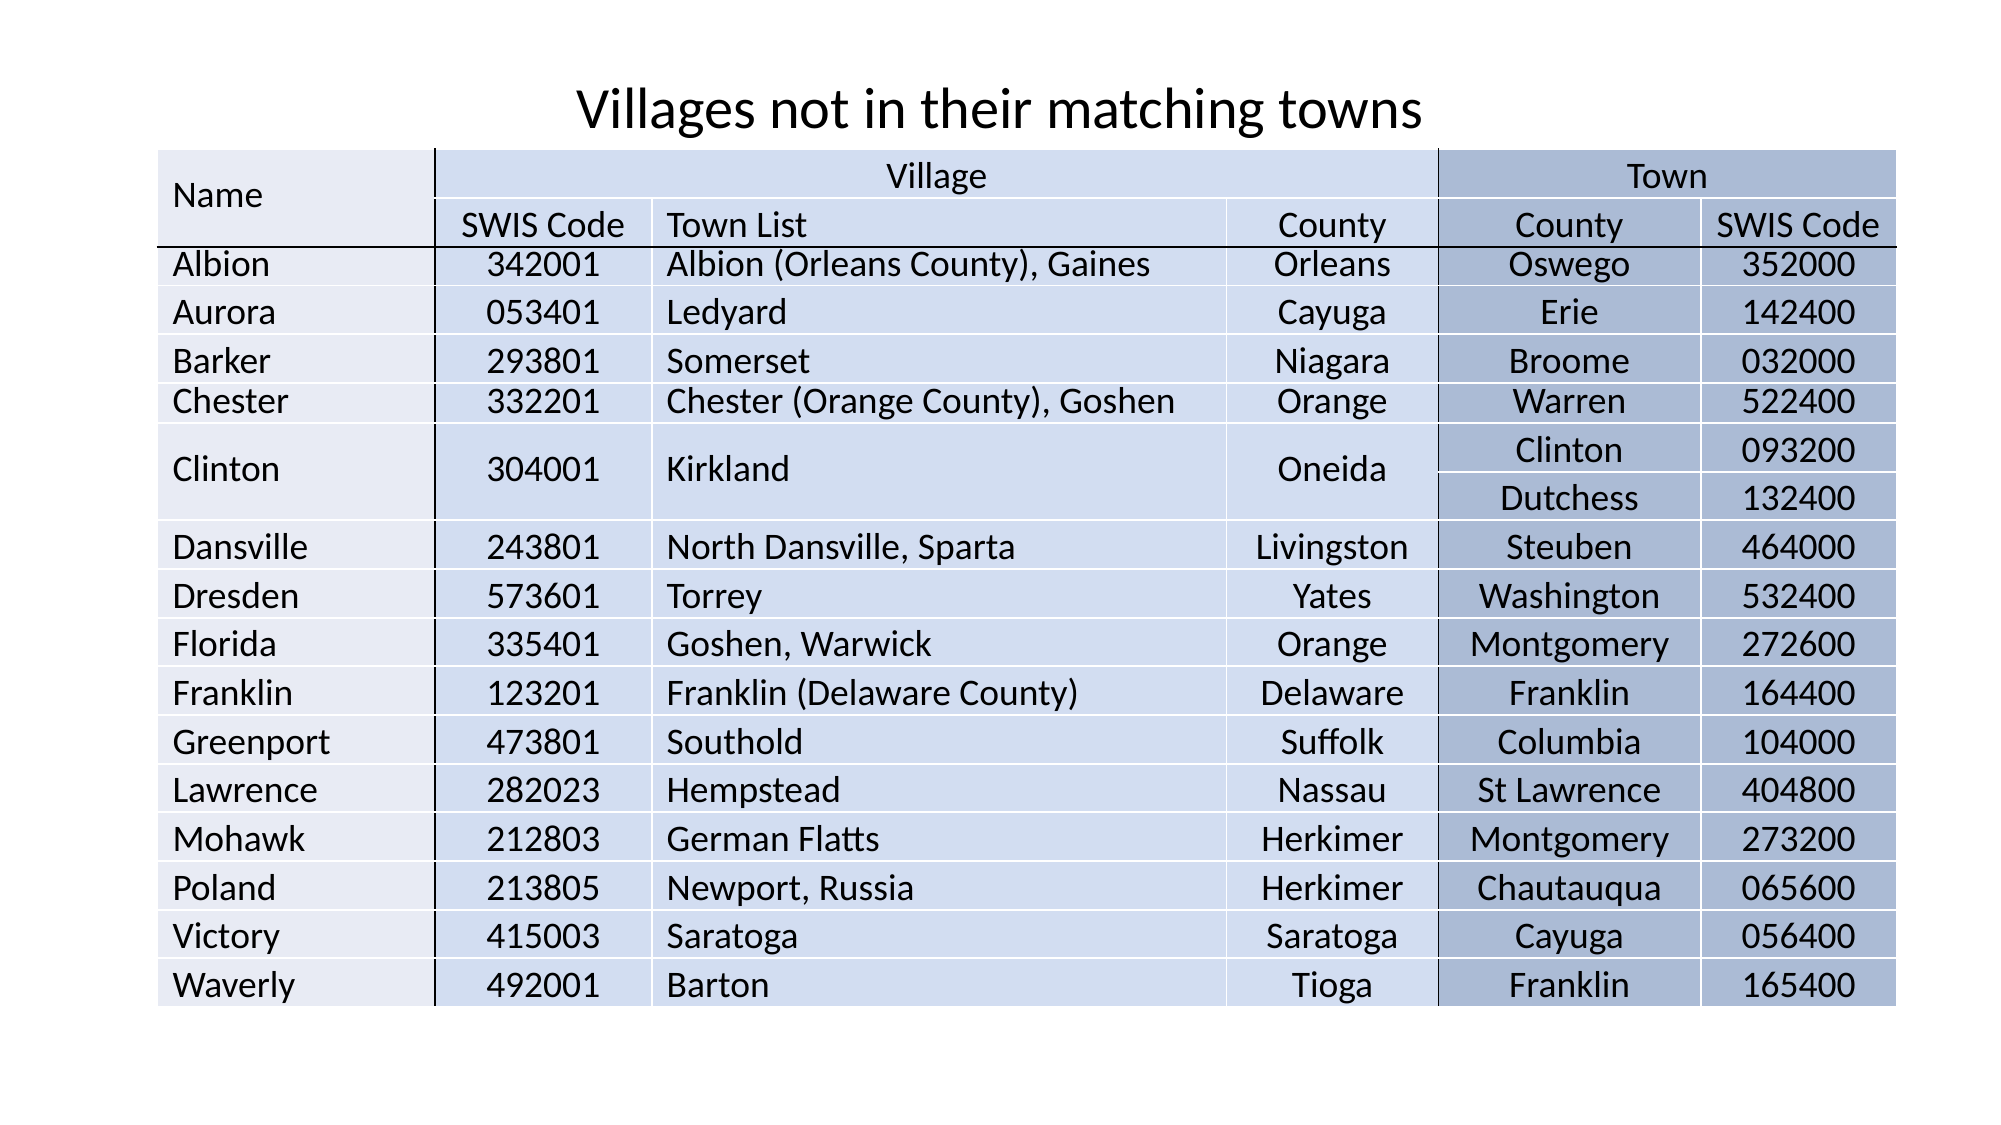

Villages not in their matching towns
| Name | Village |  |  | Town |  |
| --- | --- | --- | --- | --- | --- |
| Name | SWIS Code | Town List | County | County | SWIS Code |
| Albion | 342001 | Albion (Orleans County), Gaines | Orleans | Oswego | 352000 |
| Aurora | 053401 | Ledyard | Cayuga | Erie | 142400 |
| Barker | 293801 | Somerset | Niagara | Broome | 032000 |
| Chester | 332201 | Chester (Orange County), Goshen | Orange | Warren | 522400 |
| Clinton | 304001 | Kirkland | Oneida | Clinton | 093200 |
|  |  |  |  | Dutchess | 132400 |
| Dansville | 243801 | North Dansville, Sparta | Livingston | Steuben | 464000 |
| Dresden | 573601 | Torrey | Yates | Washington | 532400 |
| Florida | 335401 | Goshen, Warwick | Orange | Montgomery | 272600 |
| Franklin | 123201 | Franklin (Delaware County) | Delaware | Franklin | 164400 |
| Greenport | 473801 | Southold | Suffolk | Columbia | 104000 |
| Lawrence | 282023 | Hempstead | Nassau | St Lawrence | 404800 |
| Mohawk | 212803 | German Flatts | Herkimer | Montgomery | 273200 |
| Poland | 213805 | Newport, Russia | Herkimer | Chautauqua | 065600 |
| Victory | 415003 | Saratoga | Saratoga | Cayuga | 056400 |
| Waverly | 492001 | Barton | Tioga | Franklin | 165400 |